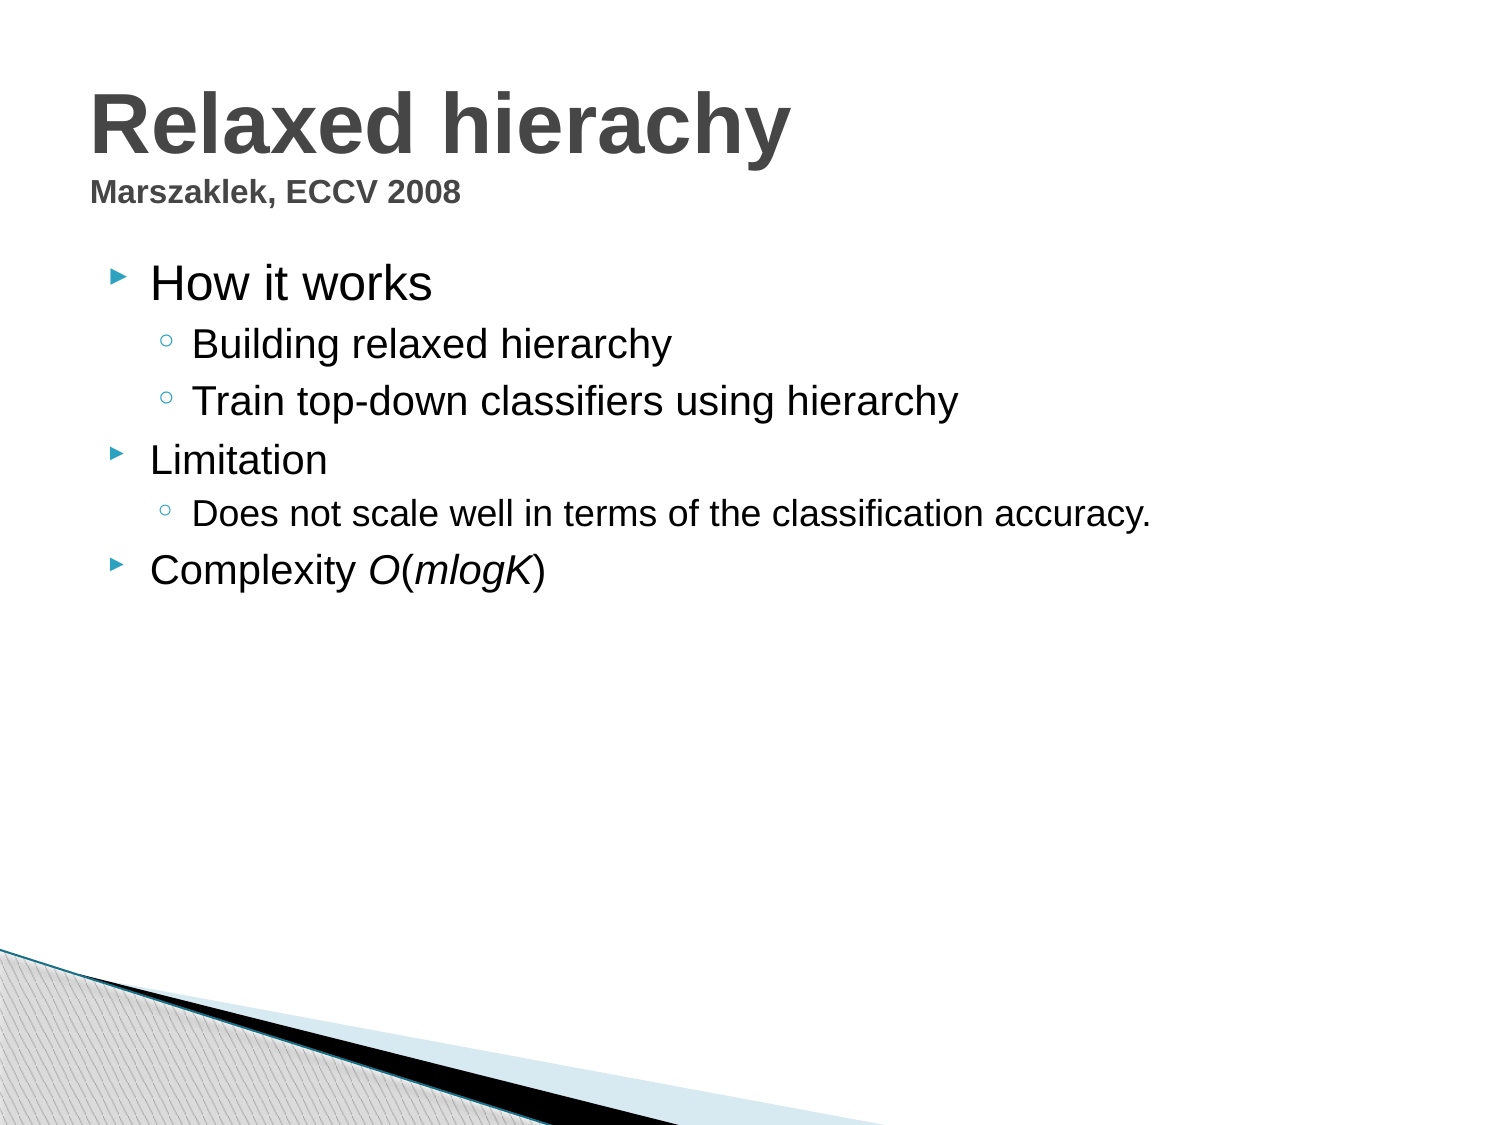

# Relaxed hierachy Marszaklek, ECCV 2008
How it works
Building relaxed hierarchy
Train top-down classifiers using hierarchy
Limitation
Does not scale well in terms of the classification accuracy.
Complexity O(mlogK)